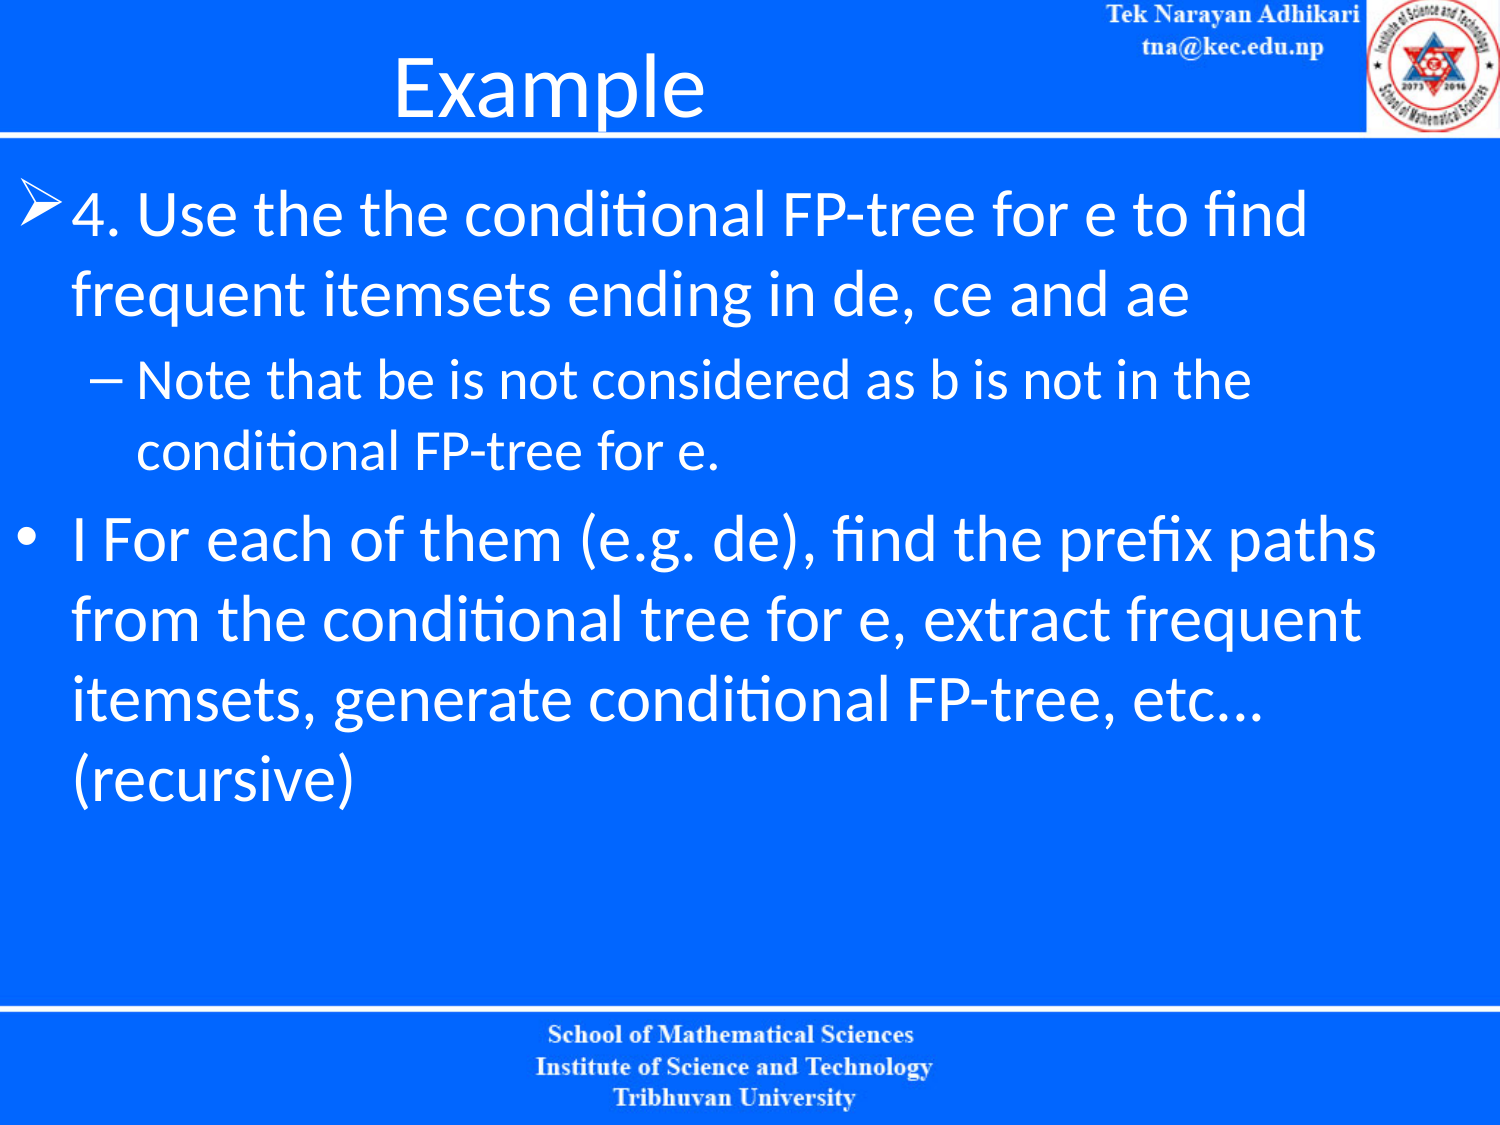

# Example
4. Use the the conditional FP-tree for e to find frequent itemsets ending in de, ce and ae
Note that be is not considered as b is not in the conditional FP-tree for e.
I For each of them (e.g. de), find the prefix paths from the conditional tree for e, extract frequent itemsets, generate conditional FP-tree, etc... (recursive)